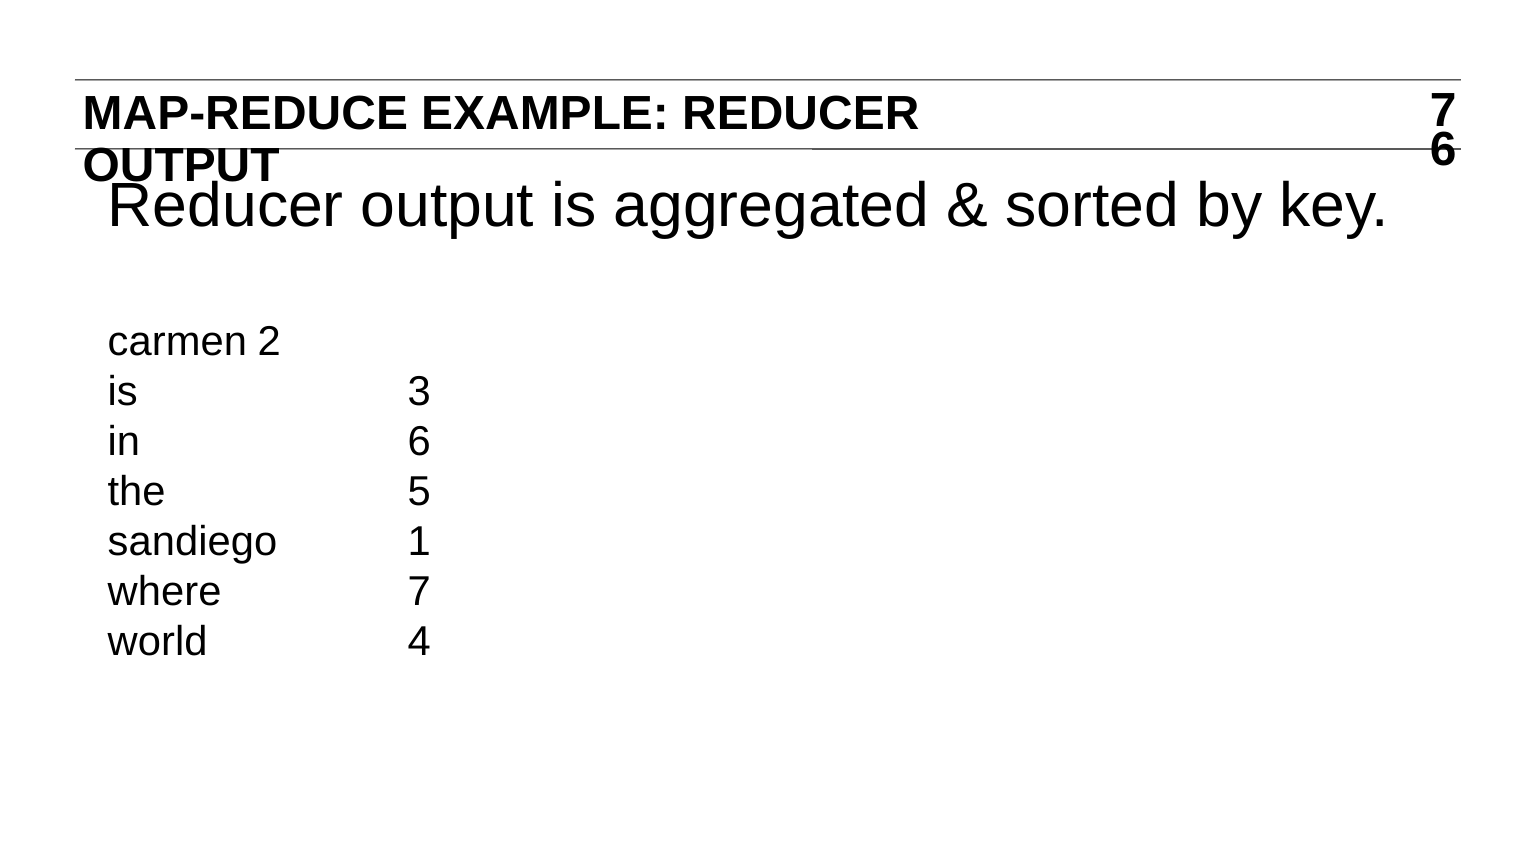

Map-reduce example: reducer output
76
Reducer output is aggregated & sorted by key.

carmen	2
is		3
in		6
the		5
sandiego	1
where		7
world		4